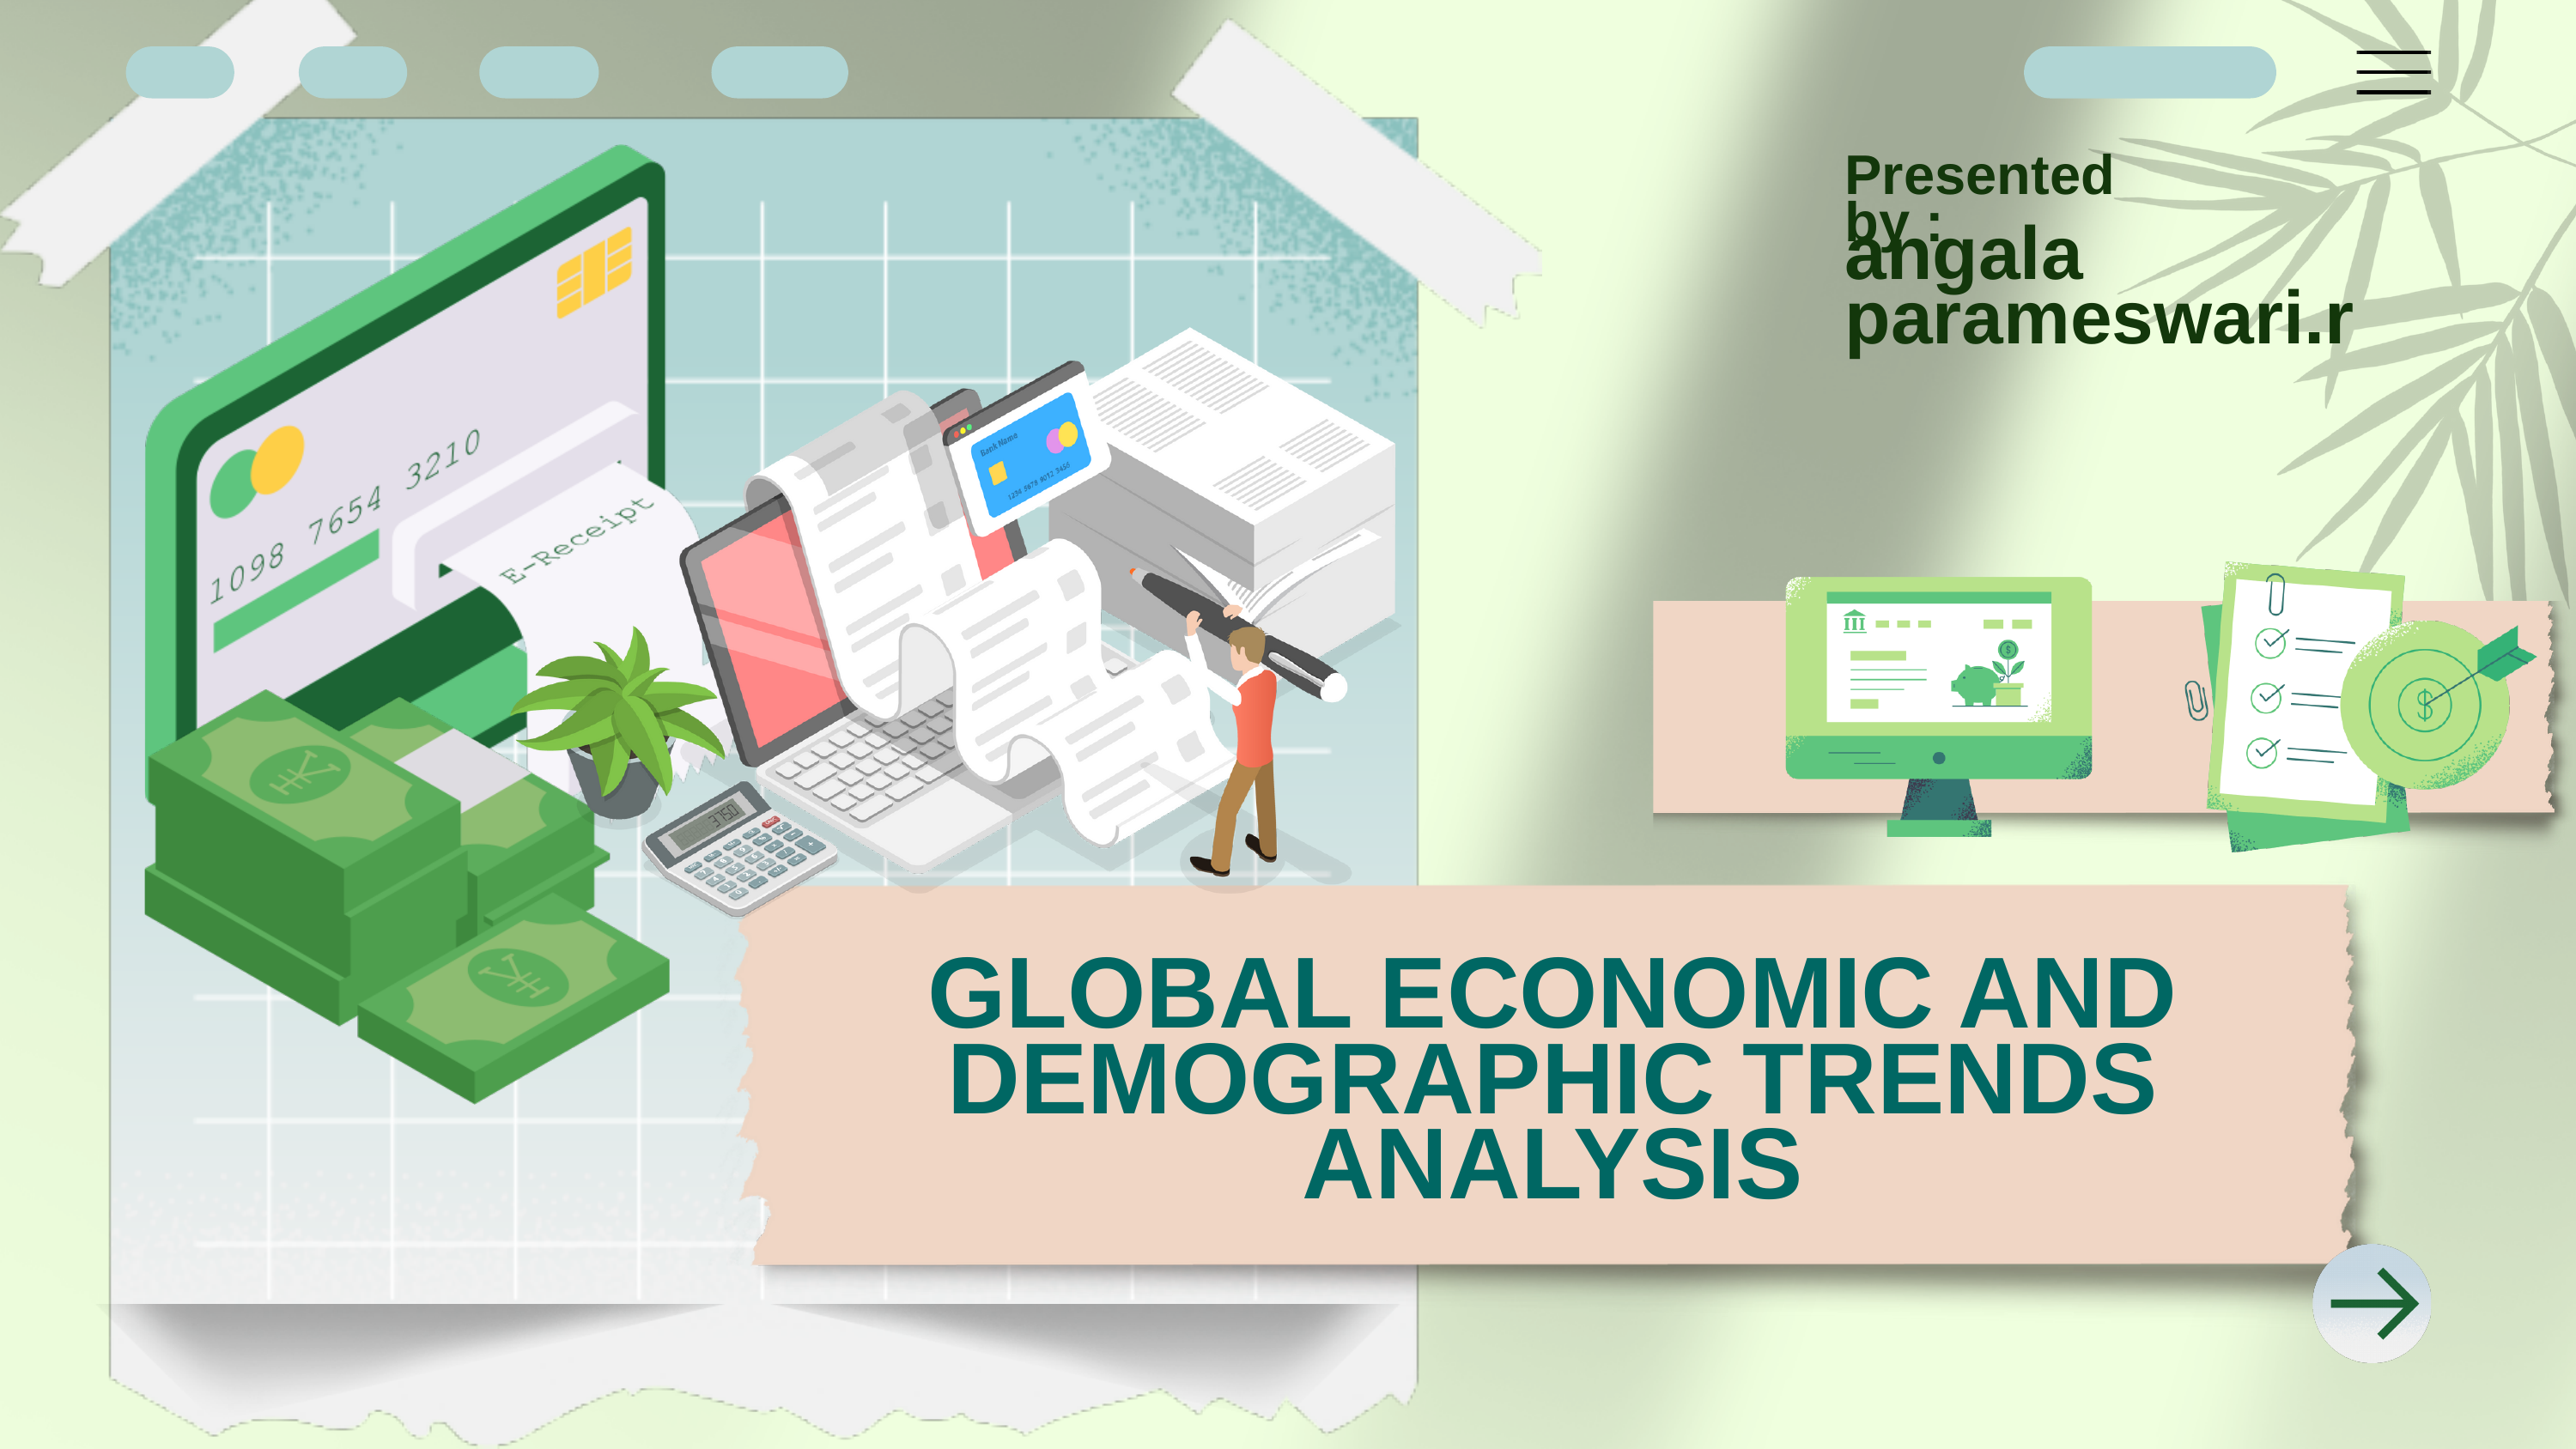

Presented by :
angala parameswari.r

GLOBAL ECONOMIC AND DEMOGRAPHIC TRENDS ANALYSIS